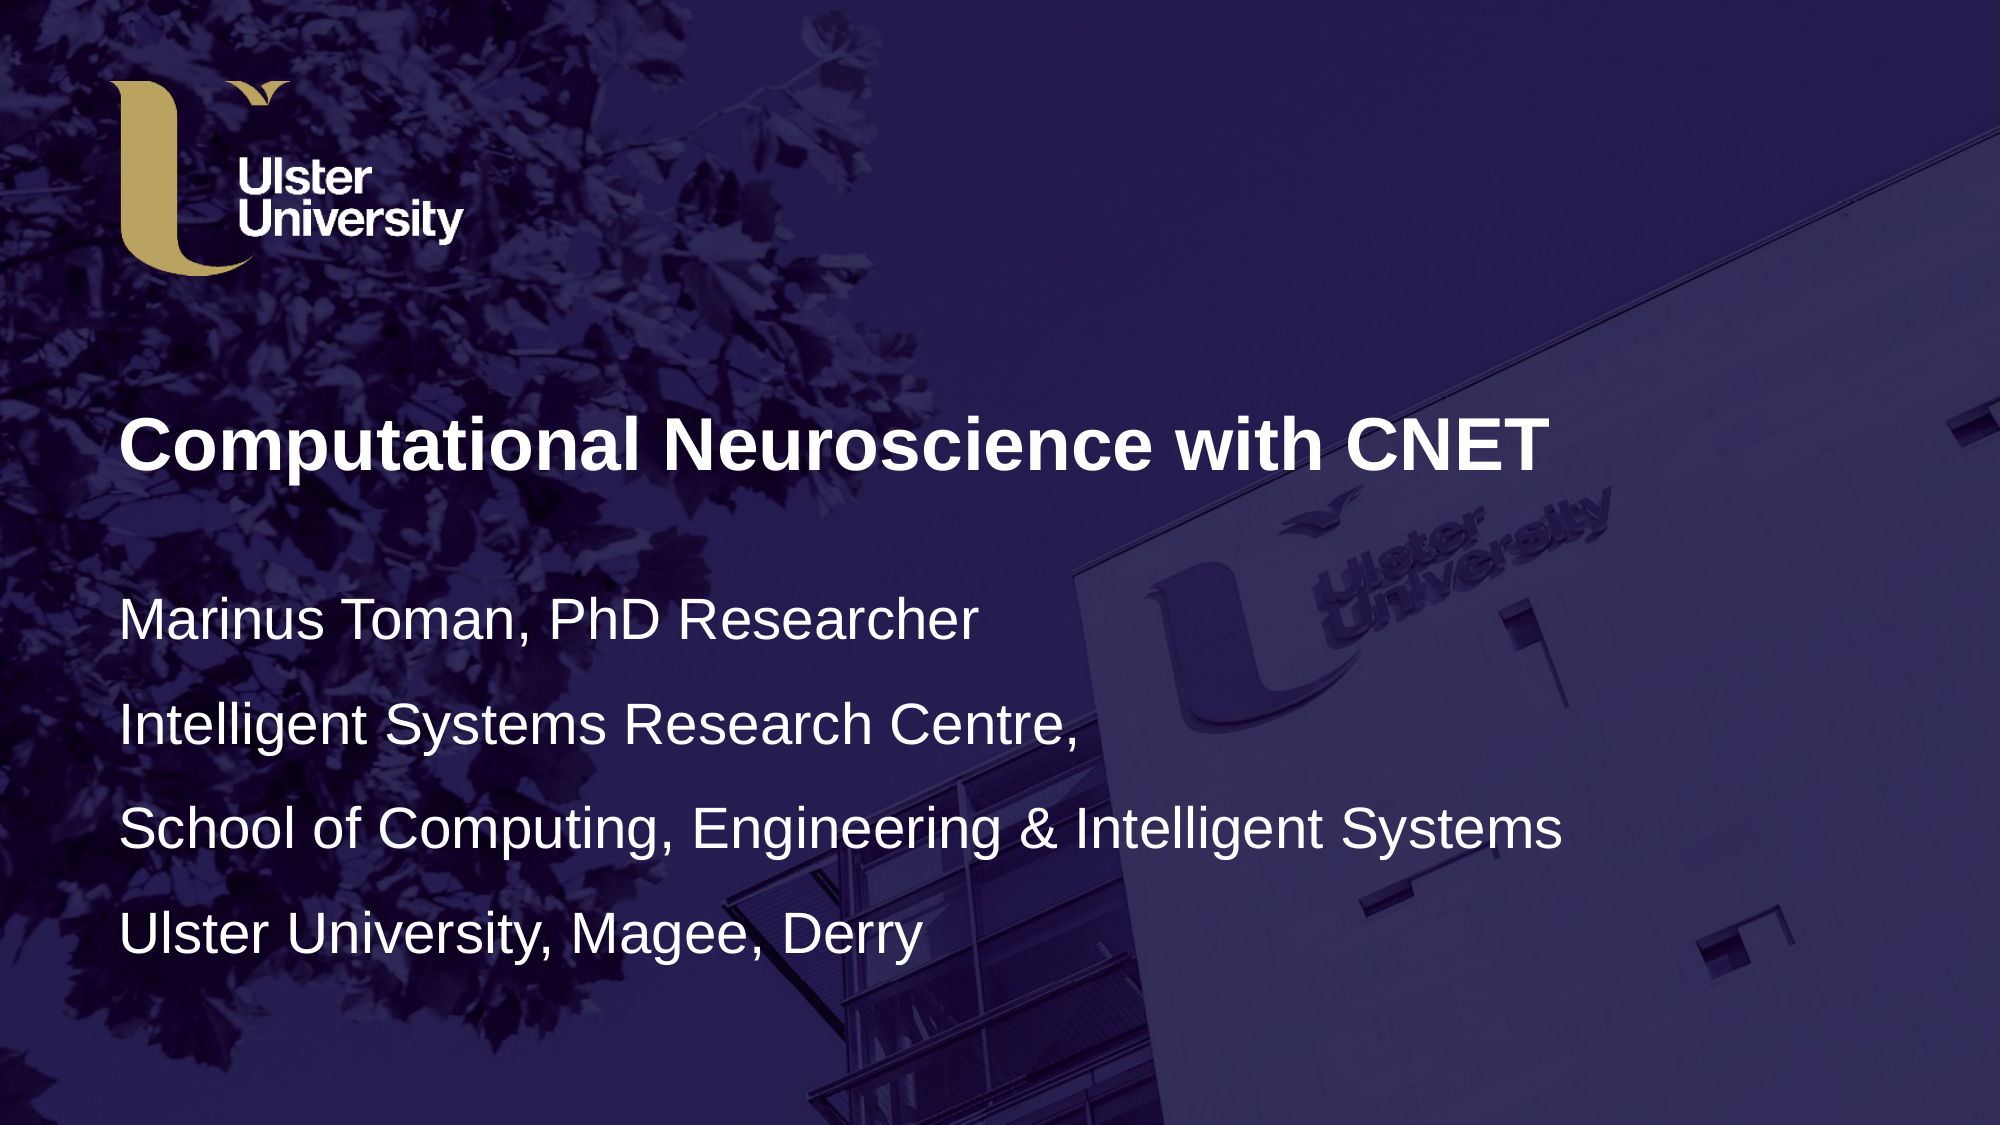

Computational Neuroscience with CNET
# Marinus Toman, PhD Researcher Intelligent Systems Research Centre, School of Computing, Engineering & Intelligent Systems Ulster University, Magee, Derry